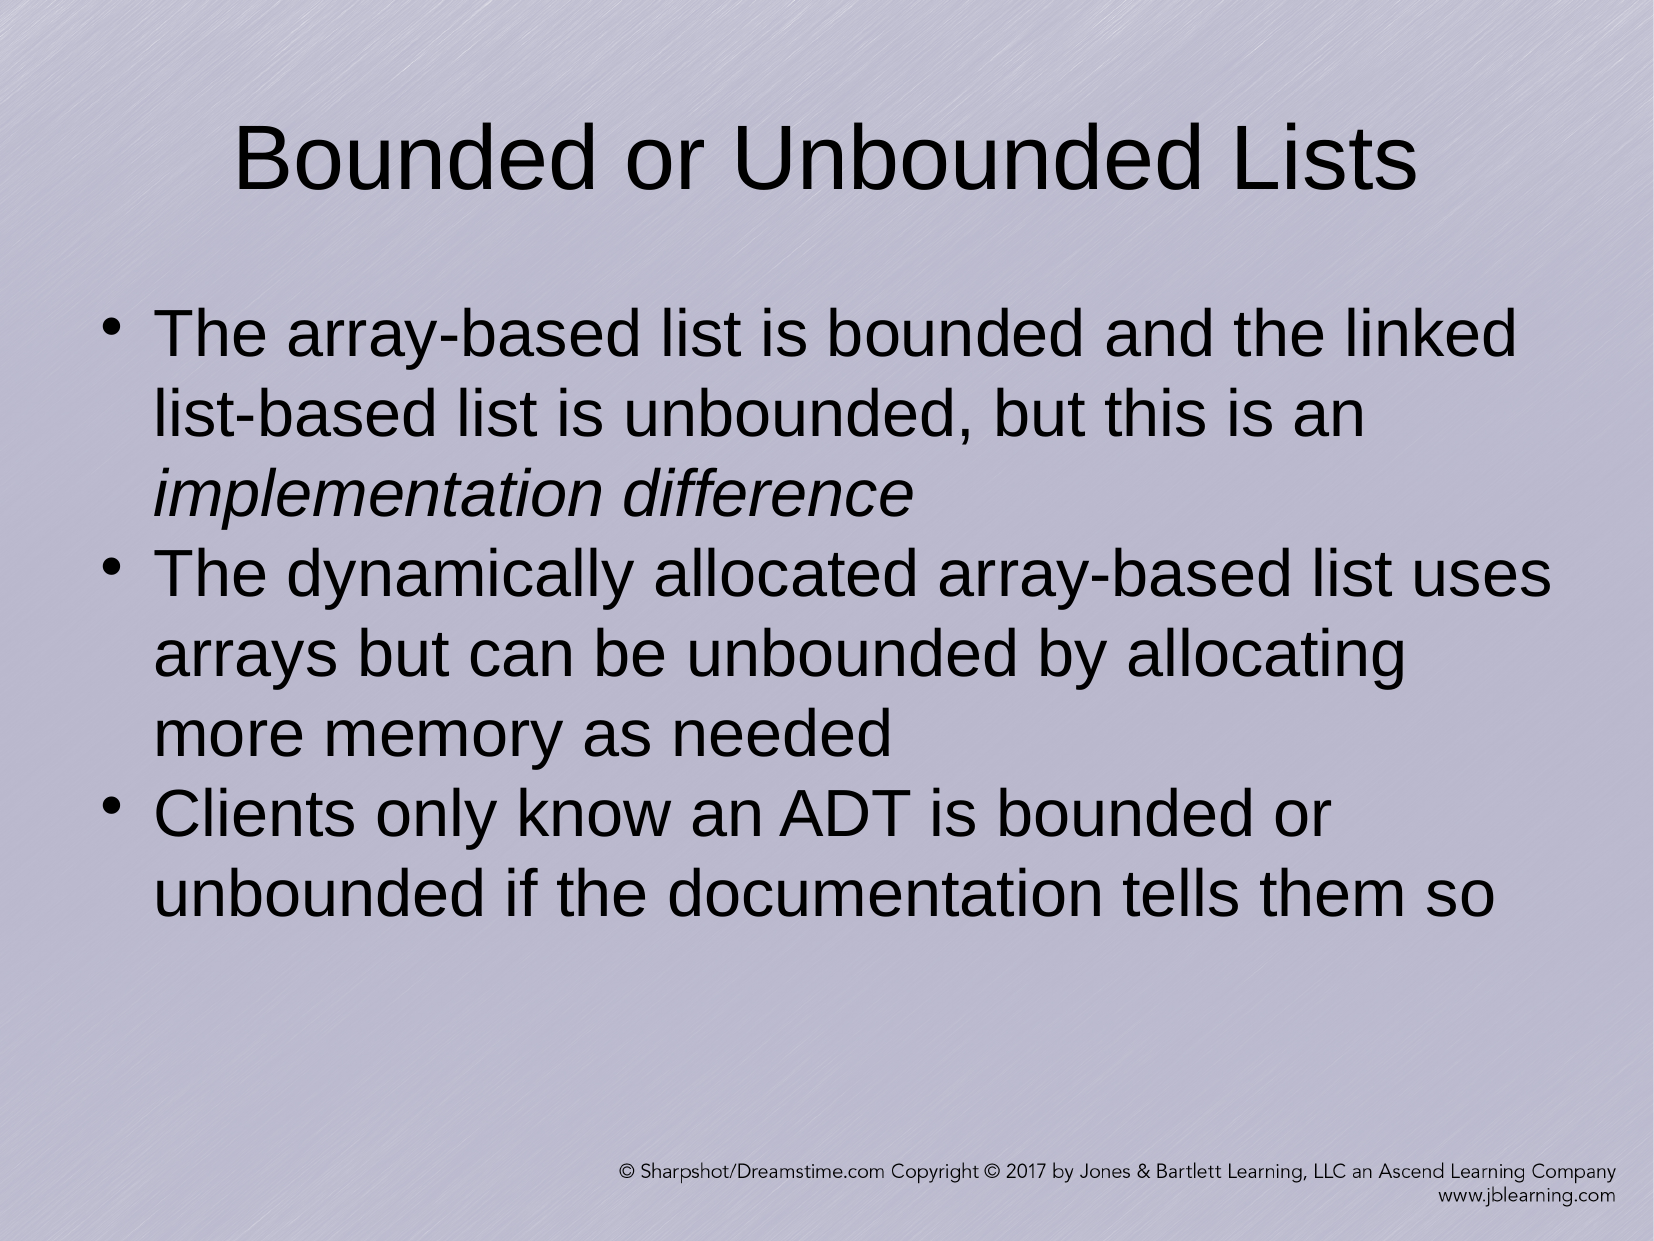

Bounded or Unbounded Lists
The array-based list is bounded and the linked list-based list is unbounded, but this is an implementation difference
The dynamically allocated array-based list uses arrays but can be unbounded by allocating more memory as needed
Clients only know an ADT is bounded or unbounded if the documentation tells them so